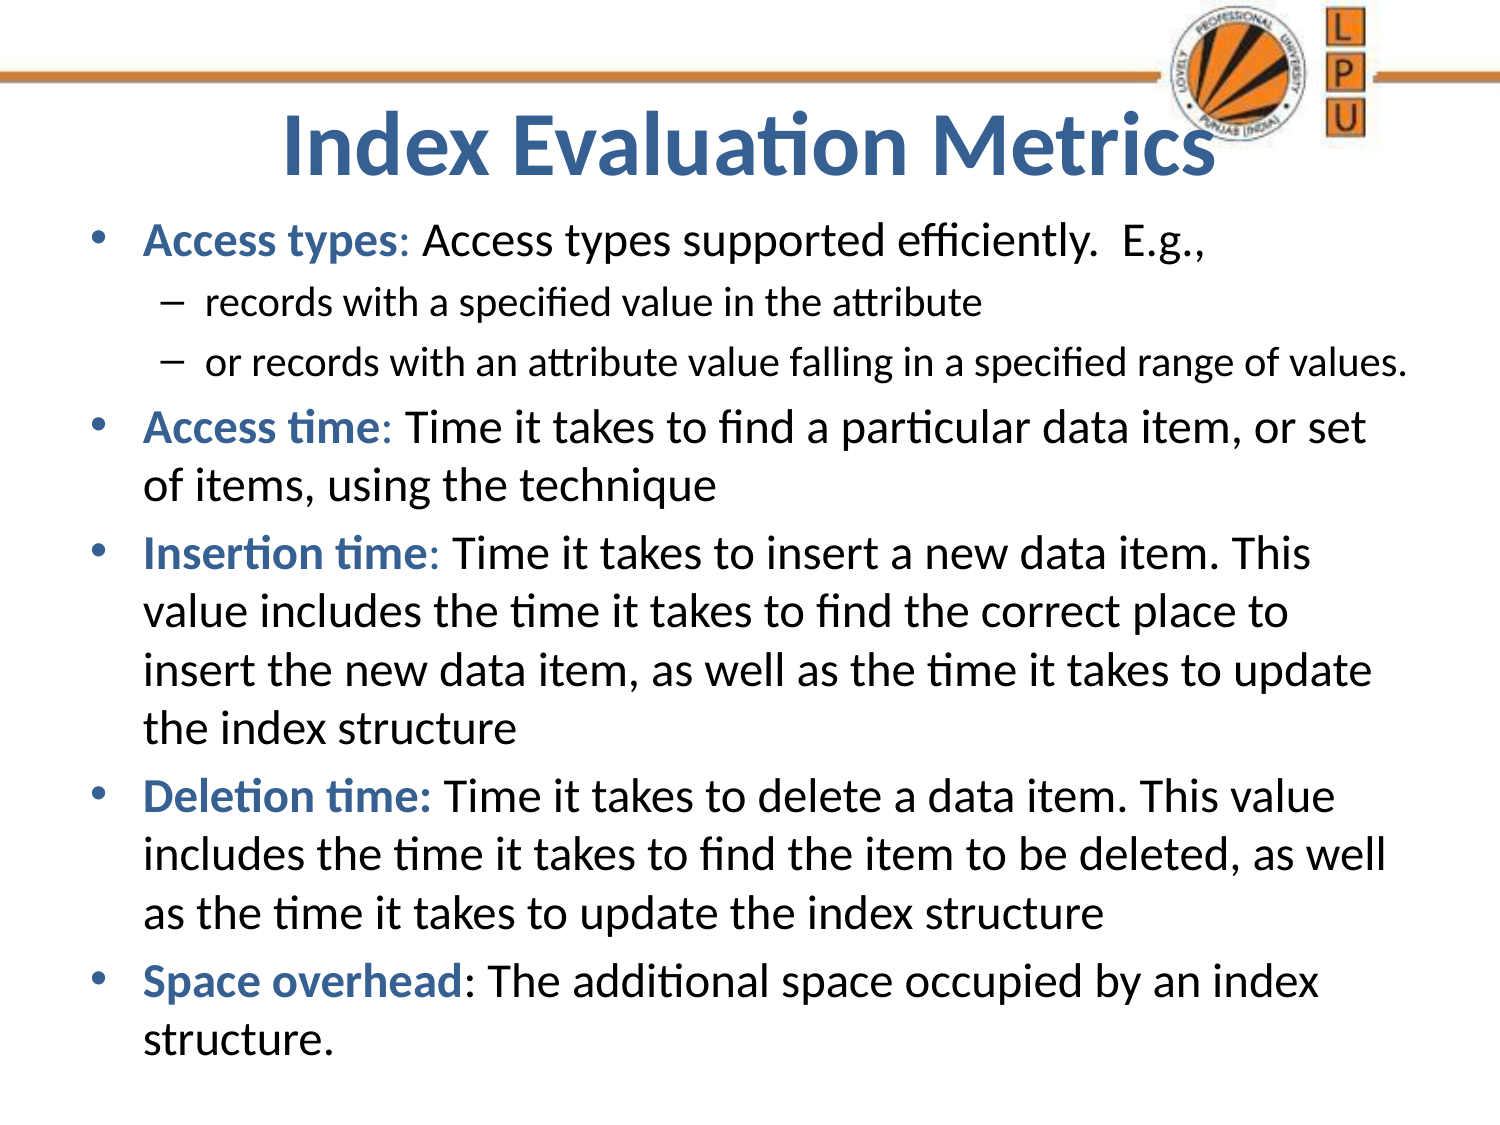

# Index Evaluation Metrics
Access types: Access types supported efficiently.  E.g.,
records with a specified value in the attribute
or records with an attribute value falling in a specified range of values.
Access time: Time it takes to find a particular data item, or set of items, using the technique
Insertion time: Time it takes to insert a new data item. This value includes the time it takes to find the correct place to insert the new data item, as well as the time it takes to update the index structure
Deletion time: Time it takes to delete a data item. This value includes the time it takes to find the item to be deleted, as well as the time it takes to update the index structure
Space overhead: The additional space occupied by an index structure.